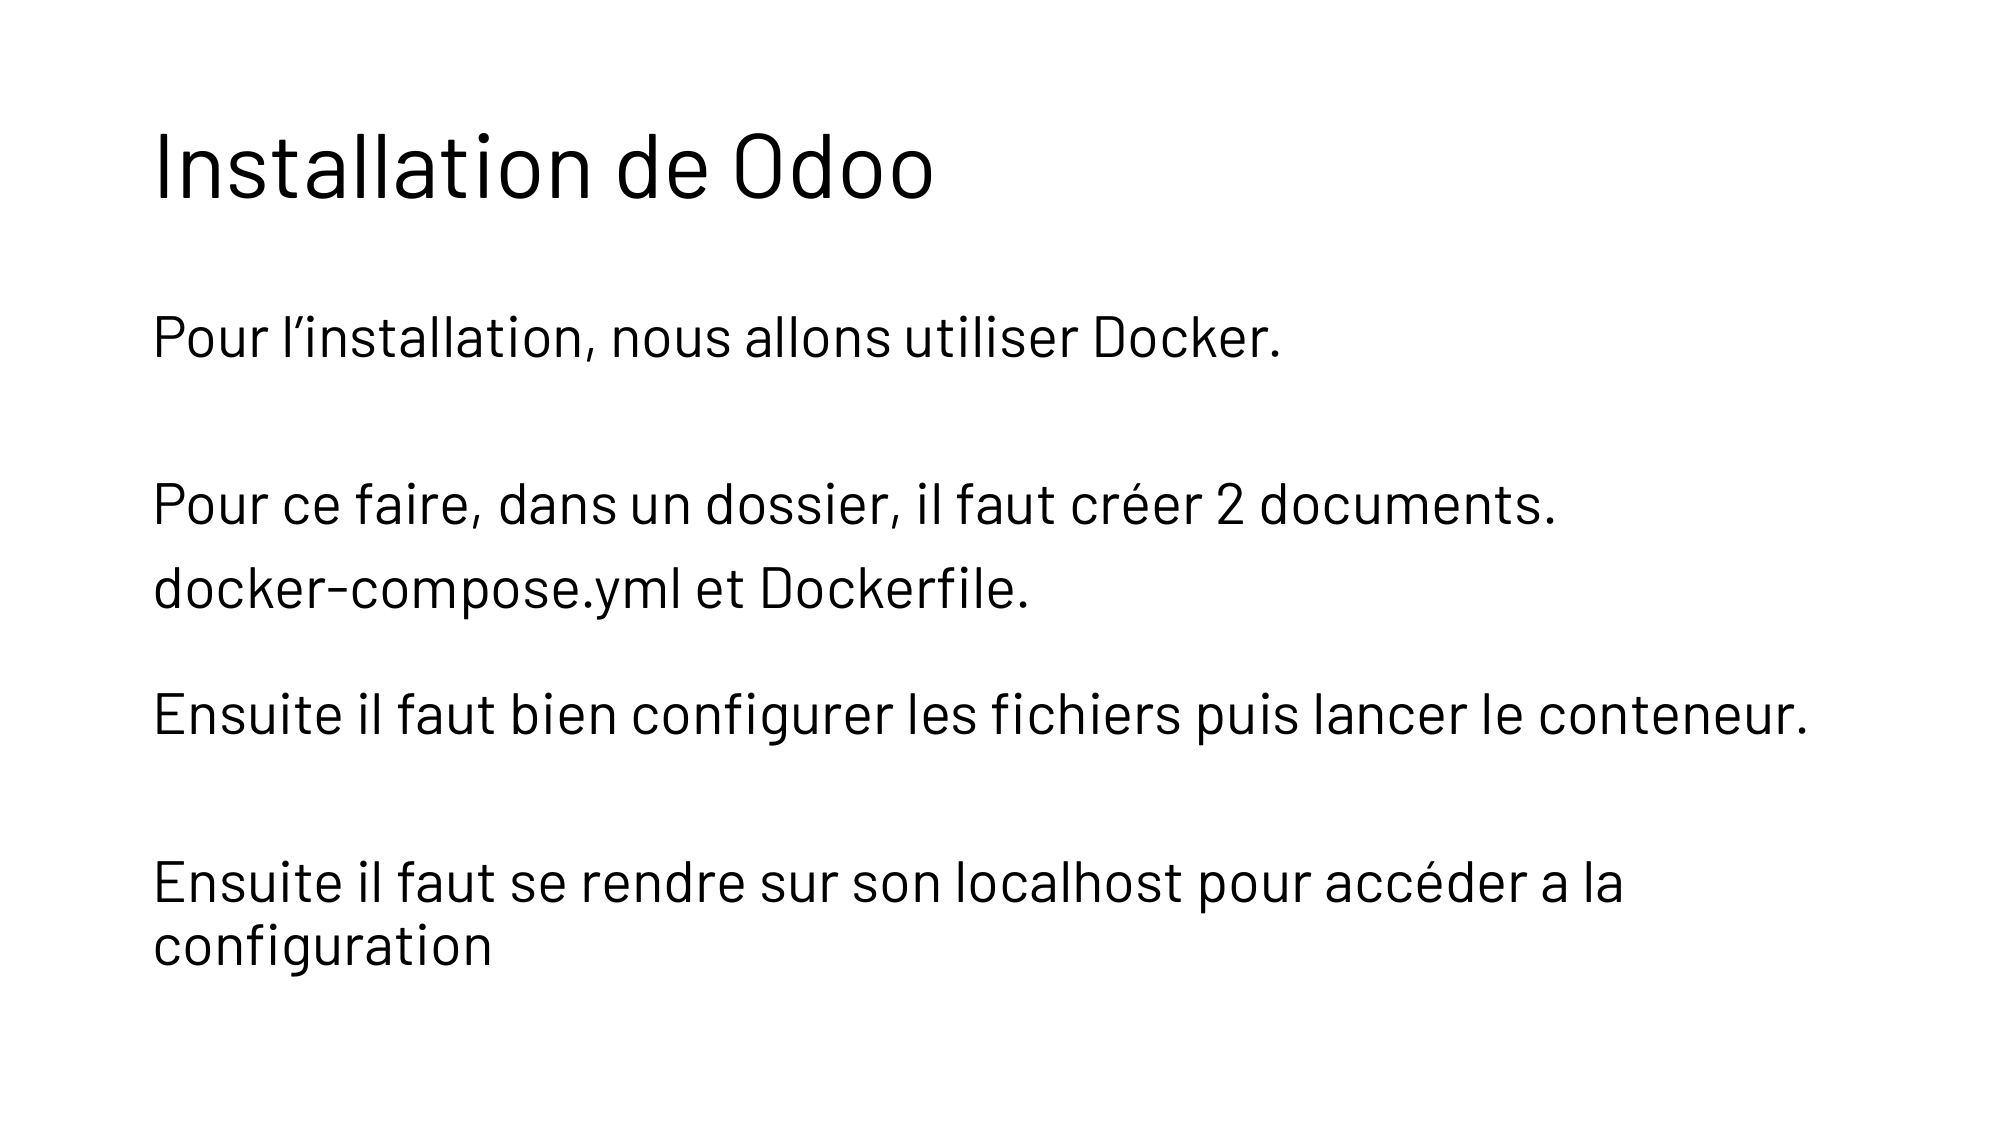

# Installation de Odoo
Pour l’installation, nous allons utiliser Docker.

Pour ce faire, dans un dossier, il faut créer 2 documents.
docker-compose.yml et Dockerfile.
Ensuite il faut bien configurer les fichiers puis lancer le conteneur.

Ensuite il faut se rendre sur son localhost pour accéder a la configuration